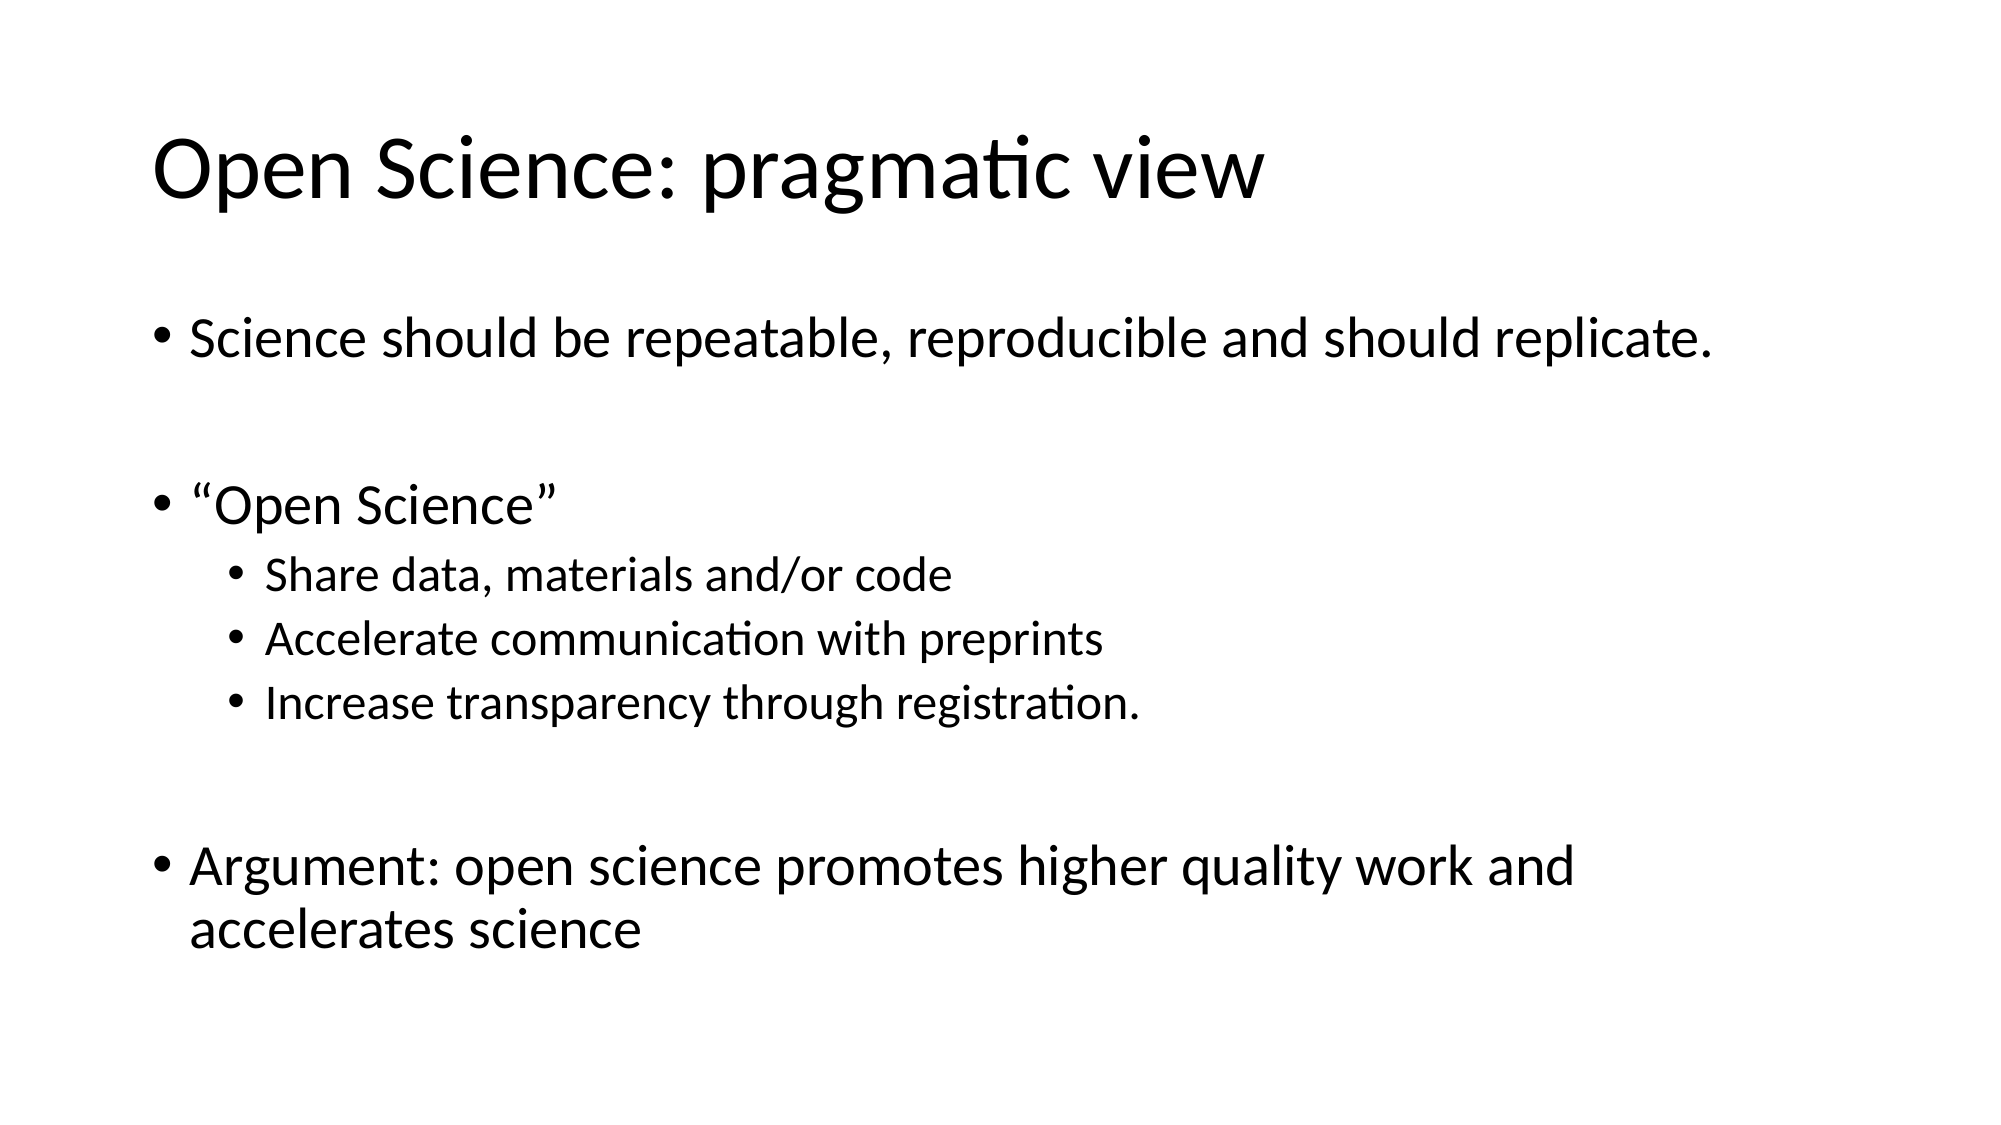

# Open Science: pragmatic view
Science should be repeatable, reproducible and should replicate.

“Open Science”
Share data, materials and/or code
Accelerate communication with preprints
Increase transparency through registration.

Argument: open science promotes higher quality work and accelerates science